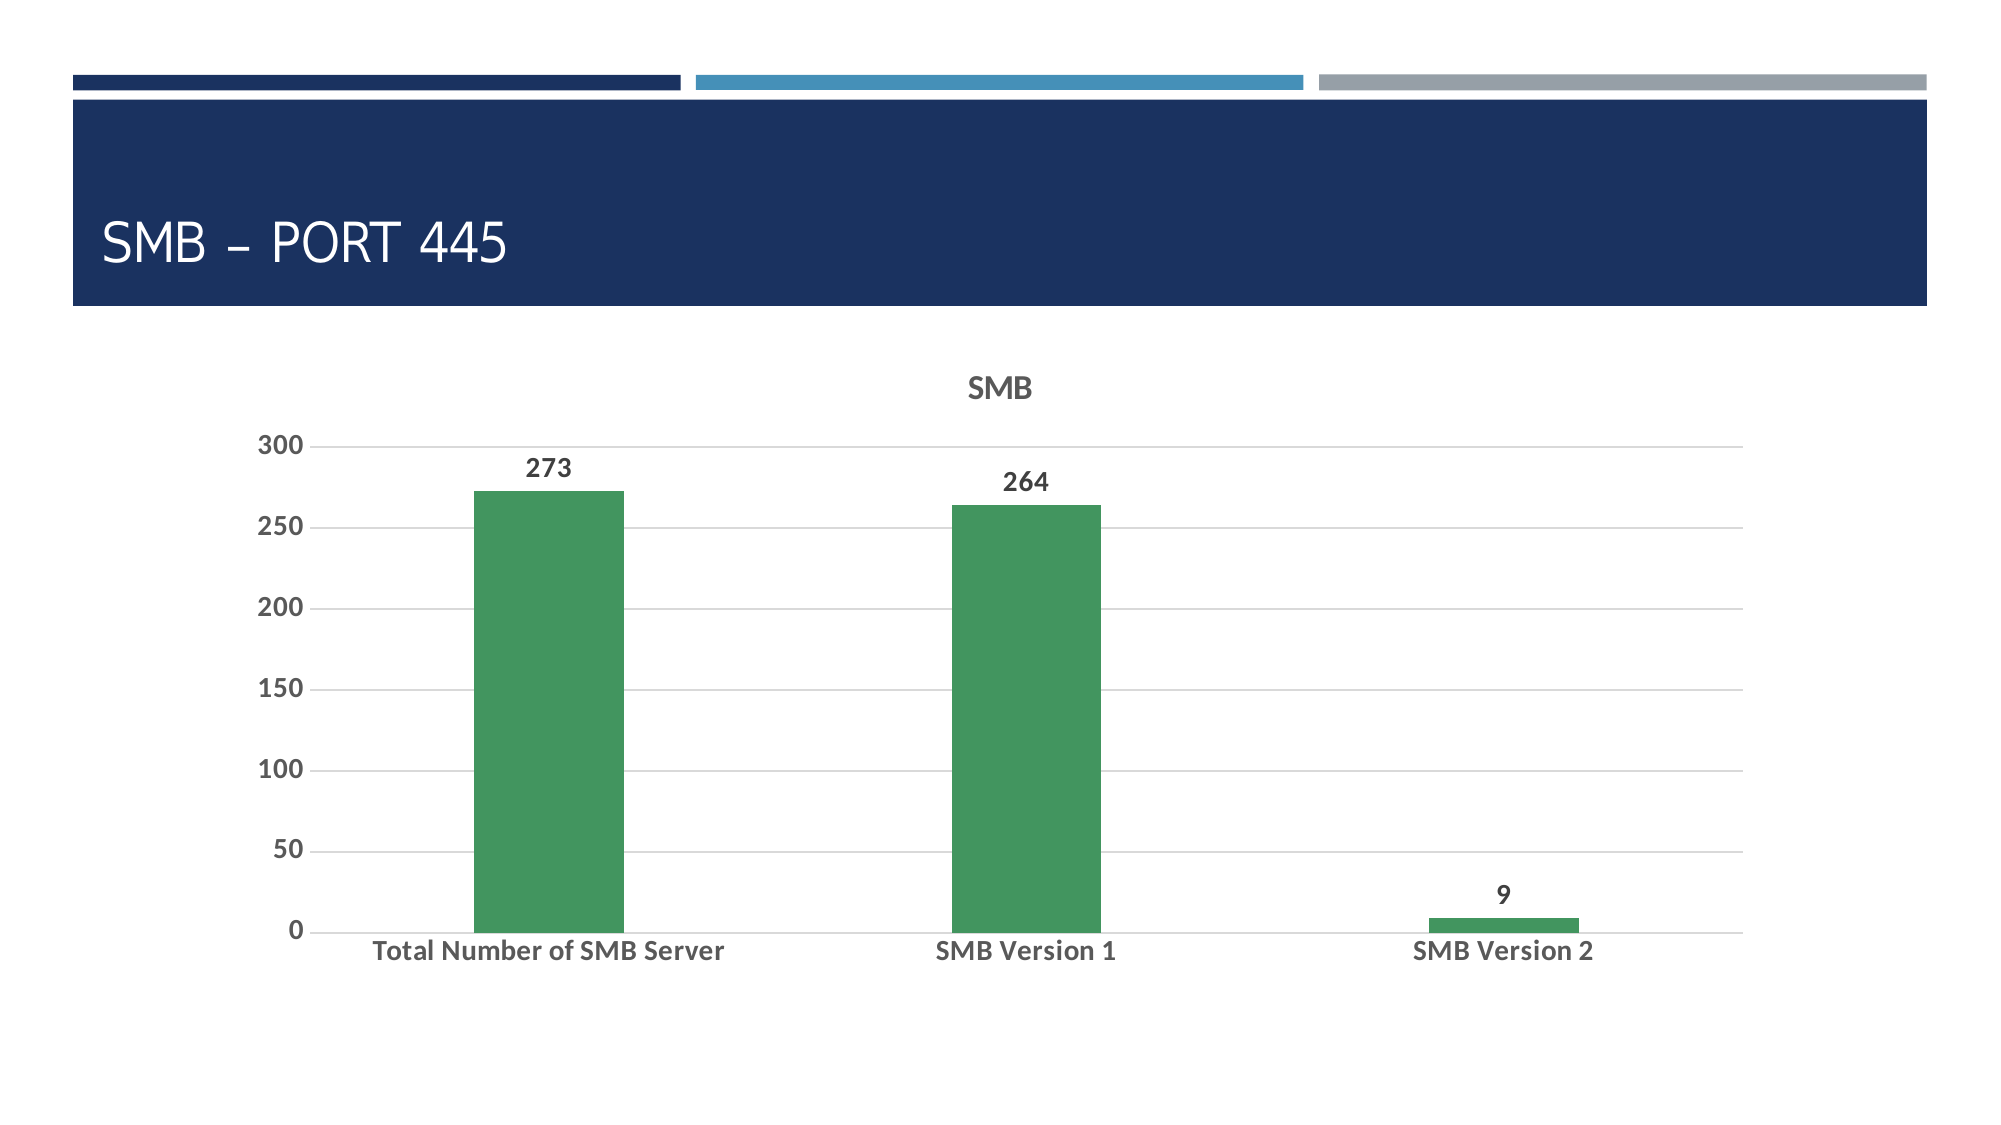

# SMB – Port 445

### Chart: SMB

| Category |  |
|---|---|
| Total Number of SMB Server | 273.0 |
| SMB Version 1 | 264.0 |
| SMB Version 2 | 9.0 |